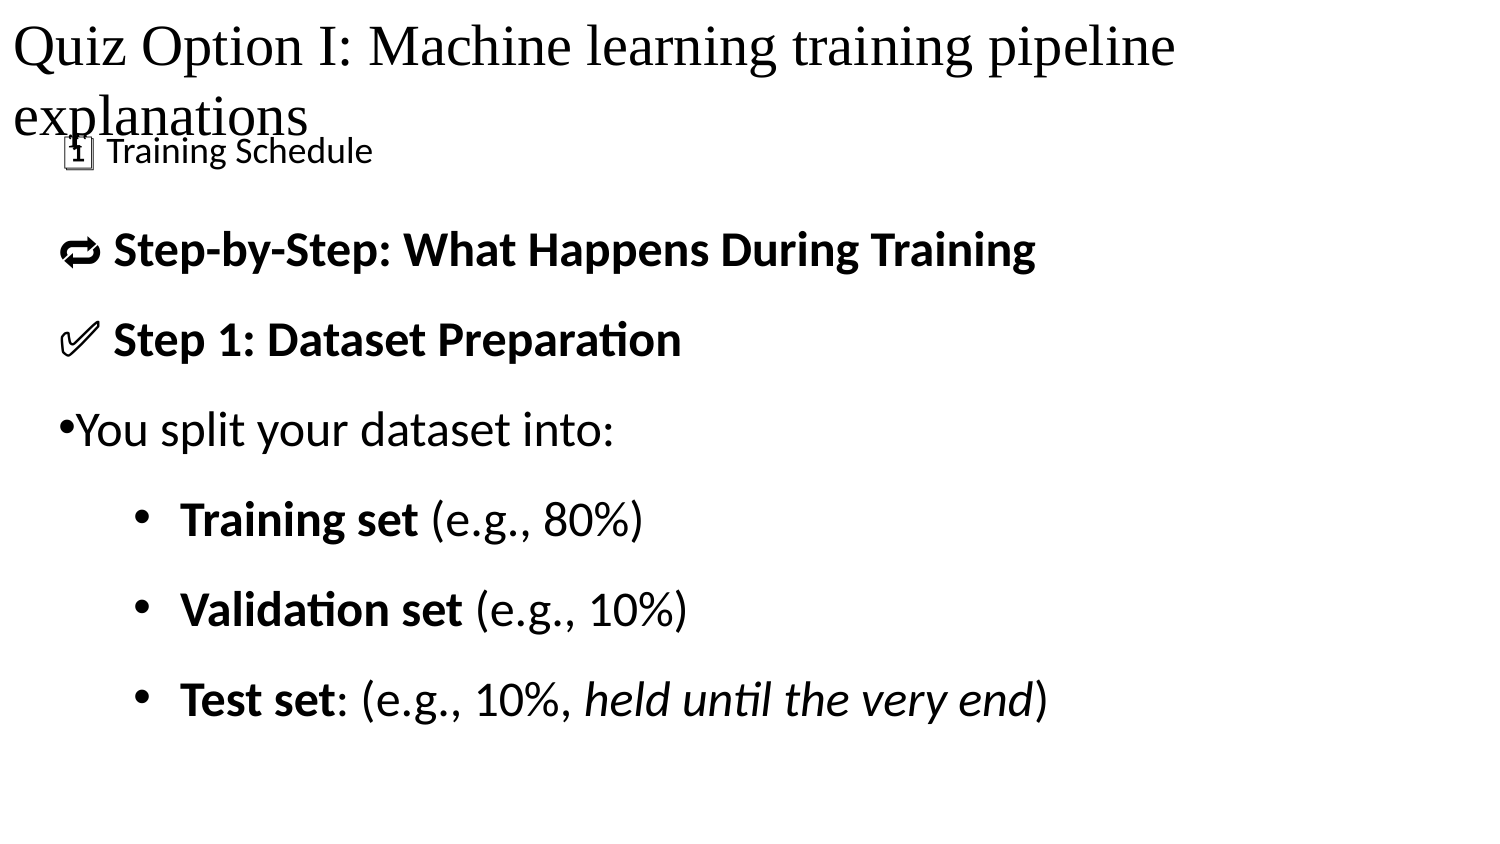

Quiz Option I: Machine learning training pipeline explanations

🗓️ Training Schedule
🔁 Step-by-Step: What Happens During Training
✅ Step 1: Dataset Preparation
You split your dataset into:
Training set (e.g., 80%)
Validation set (e.g., 10%)
Test set: (e.g., 10%, held until the very end)